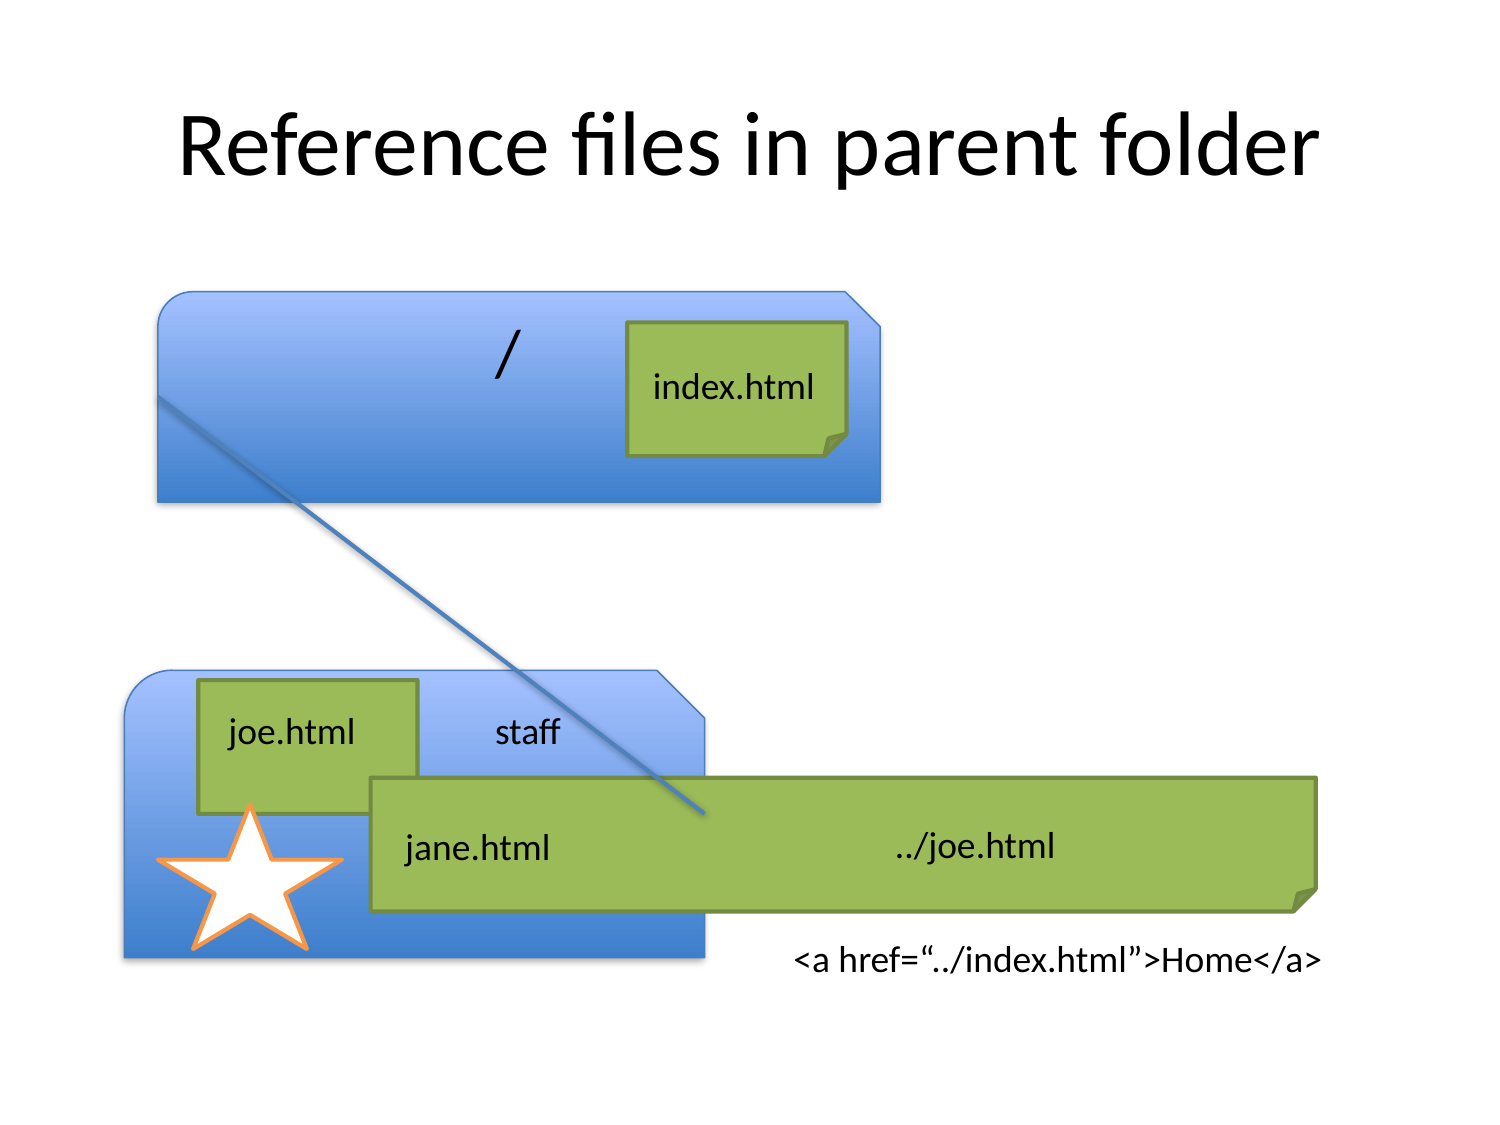

# Reference files in parent folder

/

index.html

staff
joe.html

../joe.html
jane.html
<a href=“../index.html”>Home</a>